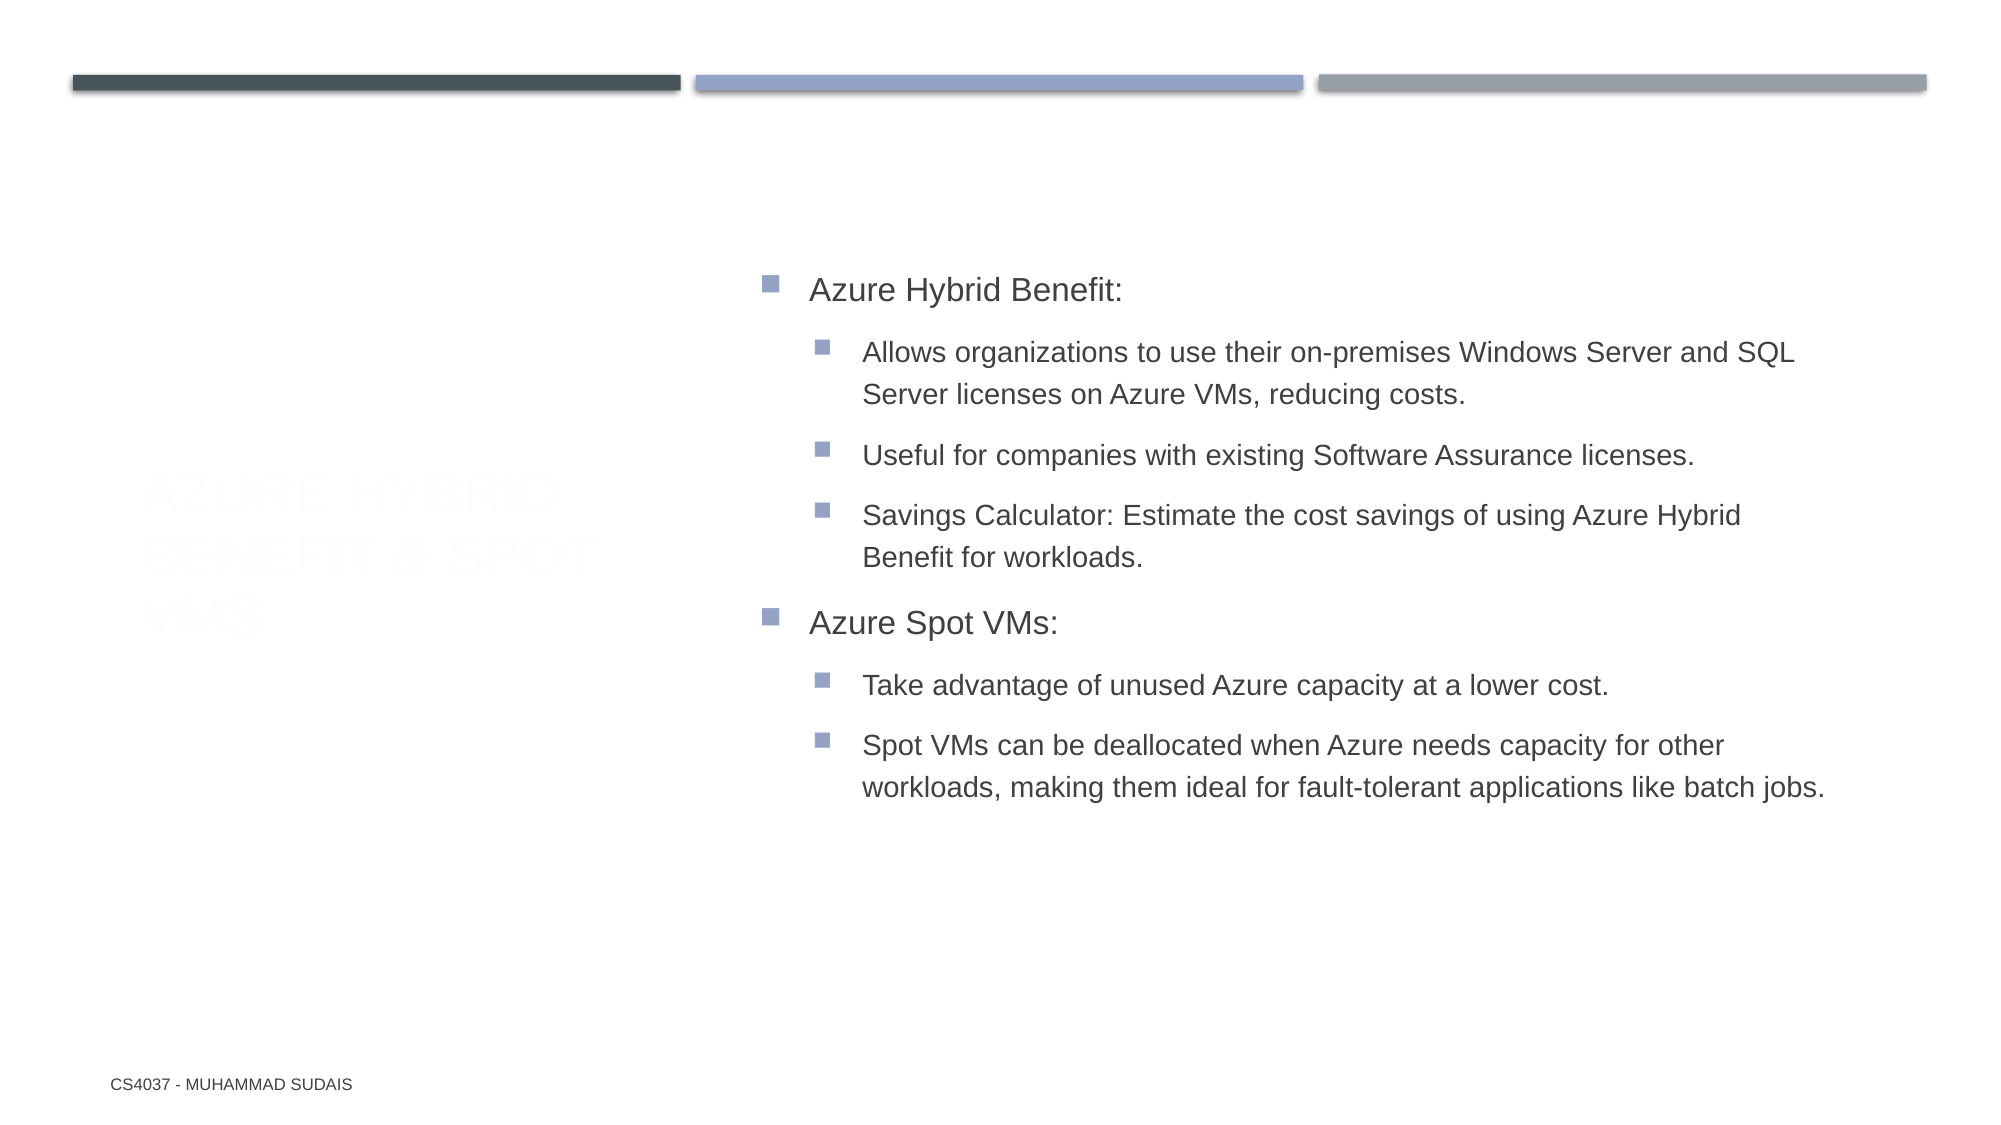

# Azure Hybrid Benefit & Spot VMs
Azure Hybrid Benefit:
Allows organizations to use their on-premises Windows Server and SQL Server licenses on Azure VMs, reducing costs.
Useful for companies with existing Software Assurance licenses.
Savings Calculator: Estimate the cost savings of using Azure Hybrid Benefit for workloads.
Azure Spot VMs:
Take advantage of unused Azure capacity at a lower cost.
Spot VMs can be deallocated when Azure needs capacity for other workloads, making them ideal for fault-tolerant applications like batch jobs.

CS4037 - Muhammad Sudais